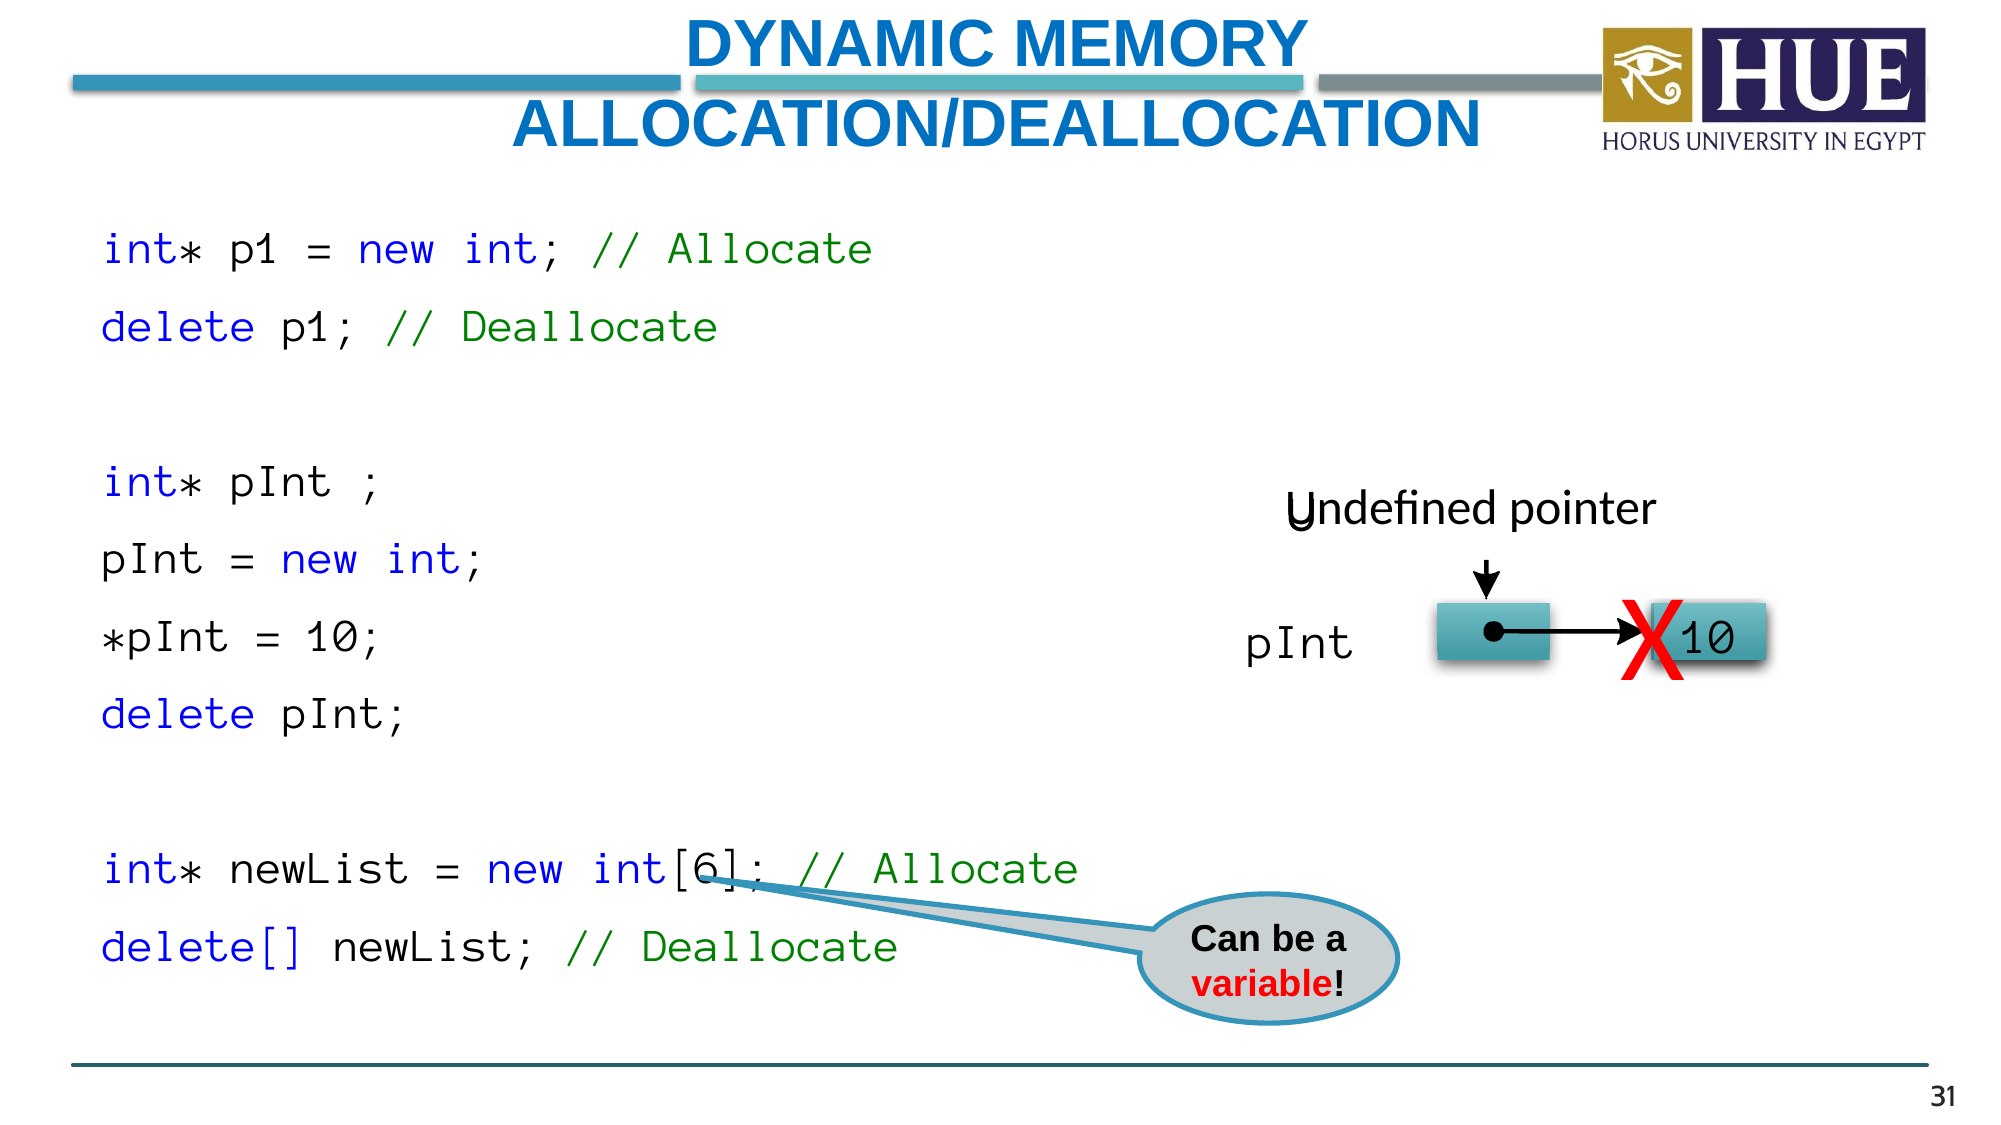

Dynamic Memory Allocation/Deallocation
int* p1 = new int; // Allocate
delete p1; // Deallocate

int* pInt ;
pInt = new int;
*pInt = 10;
delete pInt;

int* newList = new int[6]; // Allocate
delete[] newList; // Deallocate

10
Undefined pointer

Uninitialized pointer

Uninitialized int variable

X

pInt

Can be a variable!
31